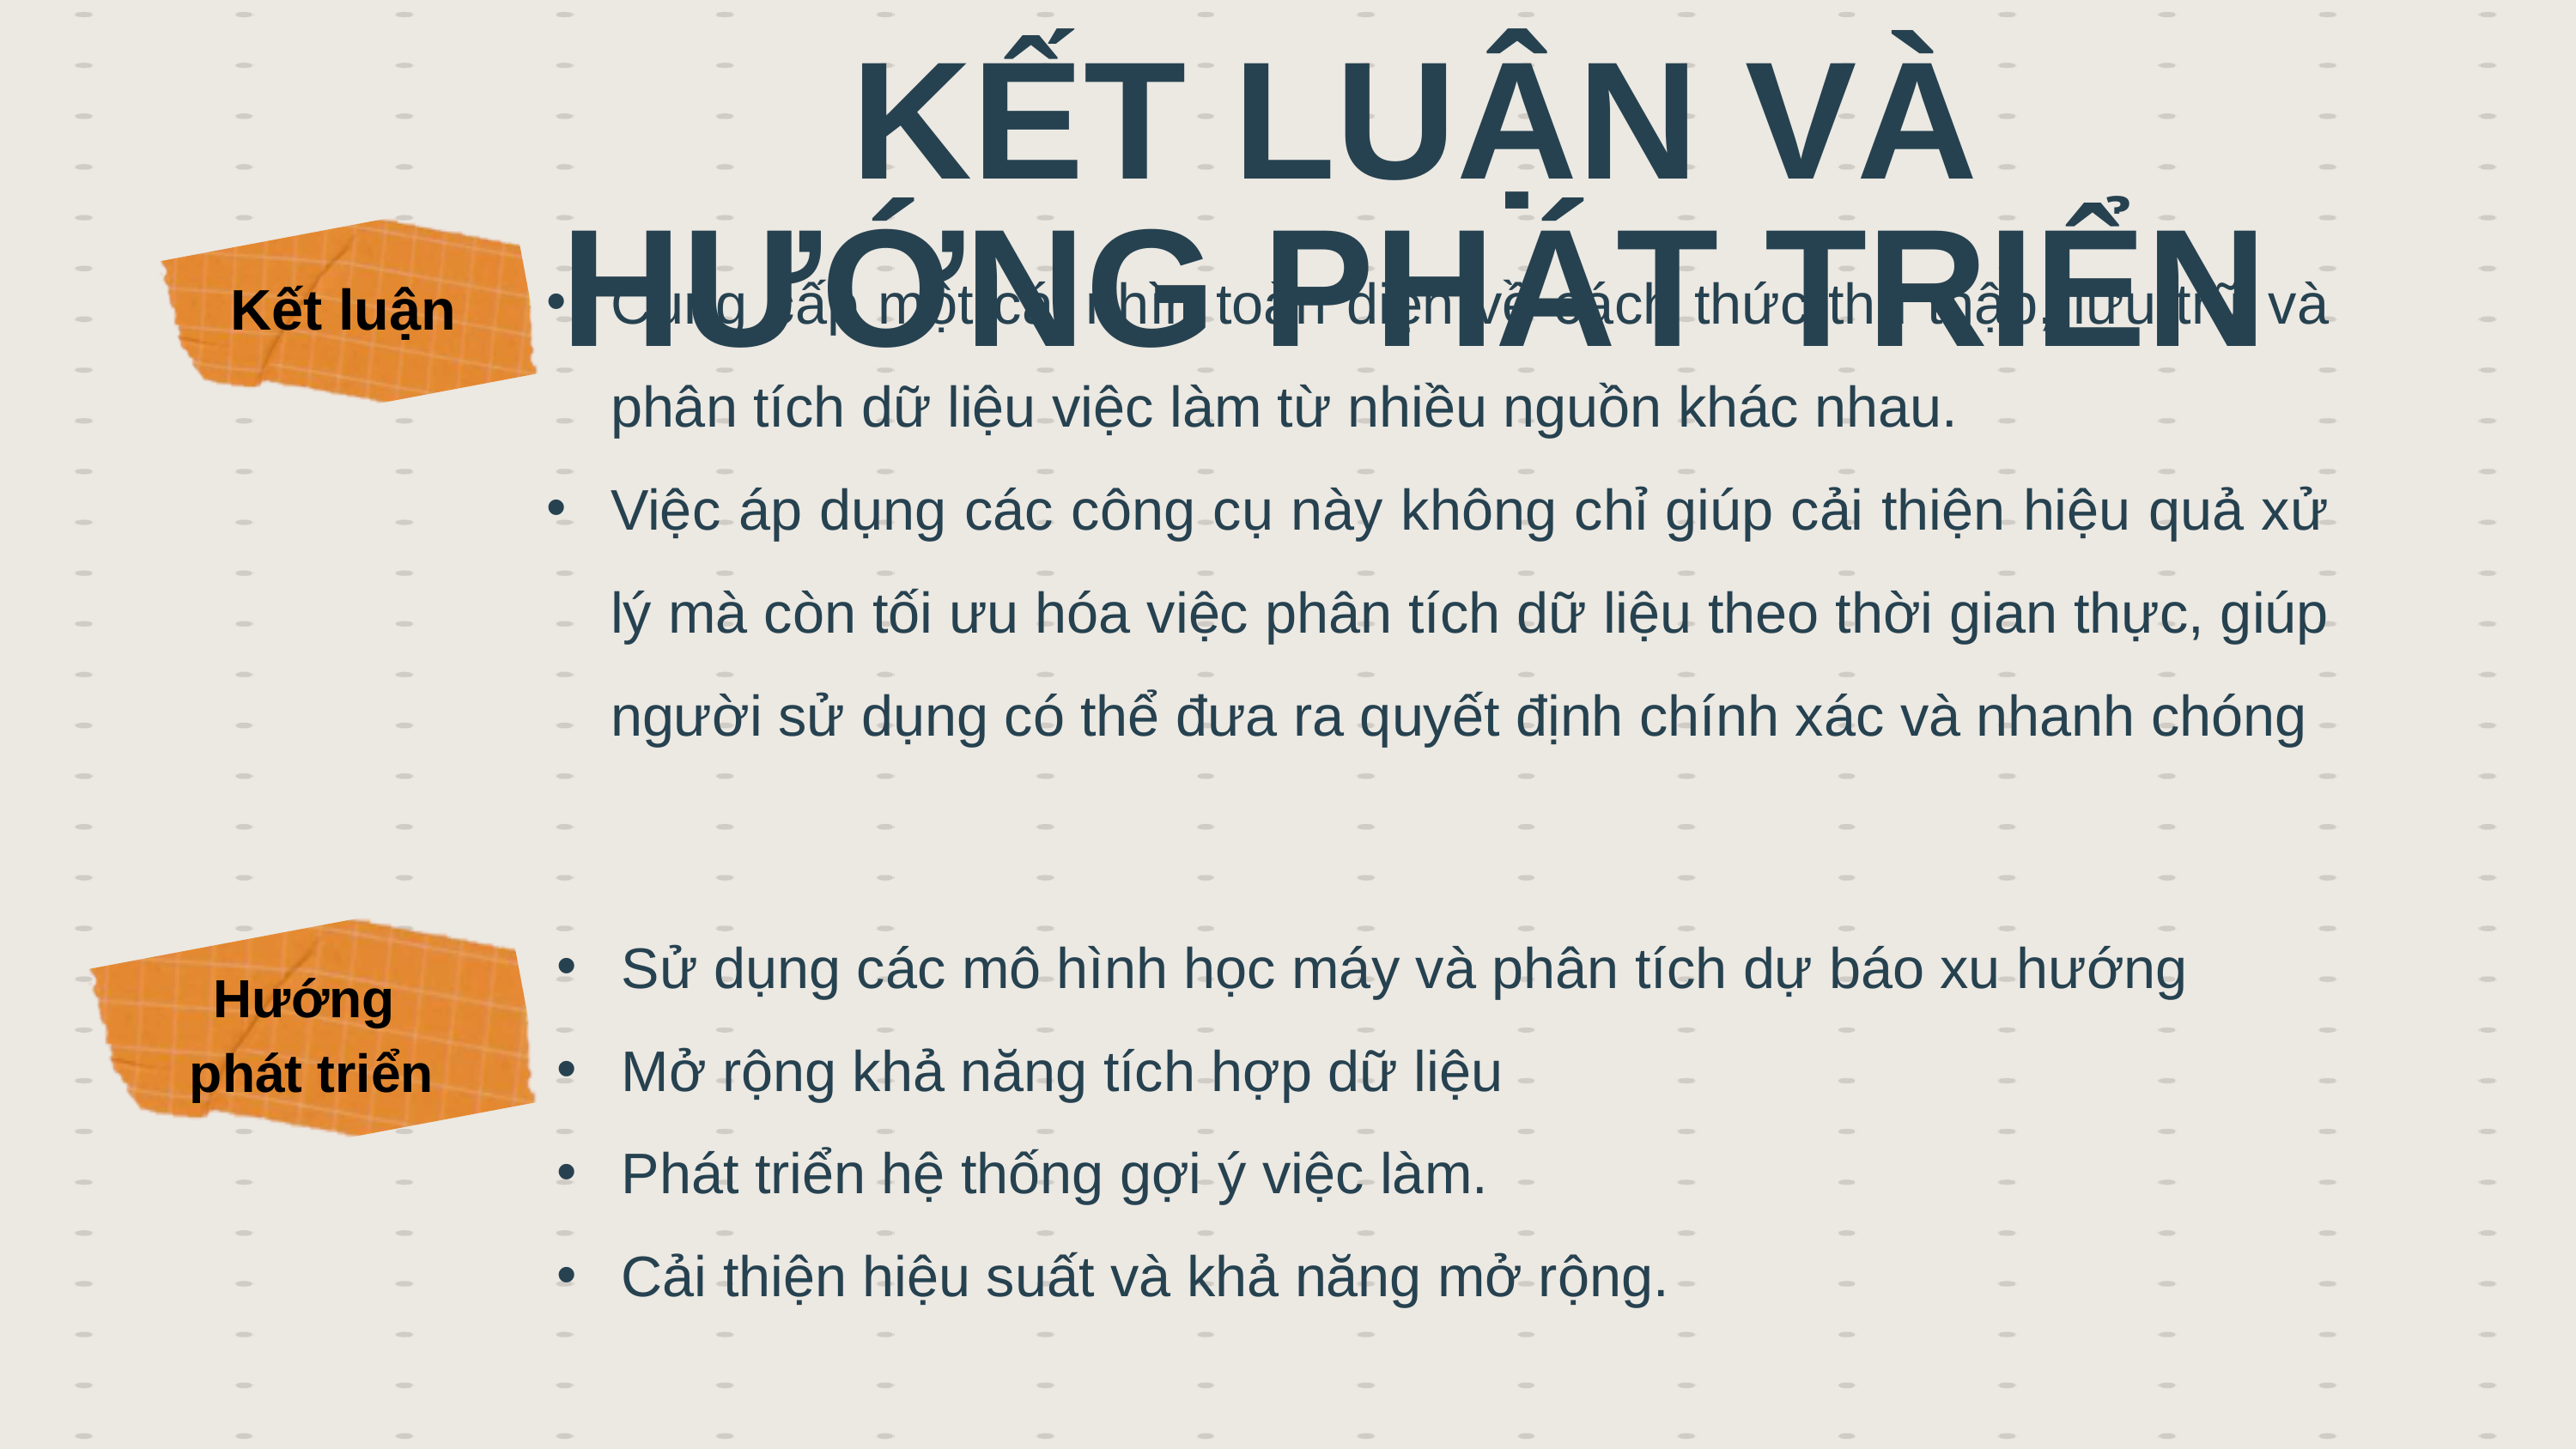

KẾT LUẬN VÀ HƯỚNG PHÁT TRIỂN

Cung cấp một cái nhìn toàn diện về cách thức thu thập, lưu trữ và phân tích dữ liệu việc làm từ nhiều nguồn khác nhau.
Việc áp dụng các công cụ này không chỉ giúp cải thiện hiệu quả xử lý mà còn tối ưu hóa việc phân tích dữ liệu theo thời gian thực, giúp người sử dụng có thể đưa ra quyết định chính xác và nhanh chóng
Kết luận
Sử dụng các mô hình học máy và phân tích dự báo xu hướng
Mở rộng khả năng tích hợp dữ liệu
Phát triển hệ thống gợi ý việc làm.
Cải thiện hiệu suất và khả năng mở rộng.

Hướng
phát triển